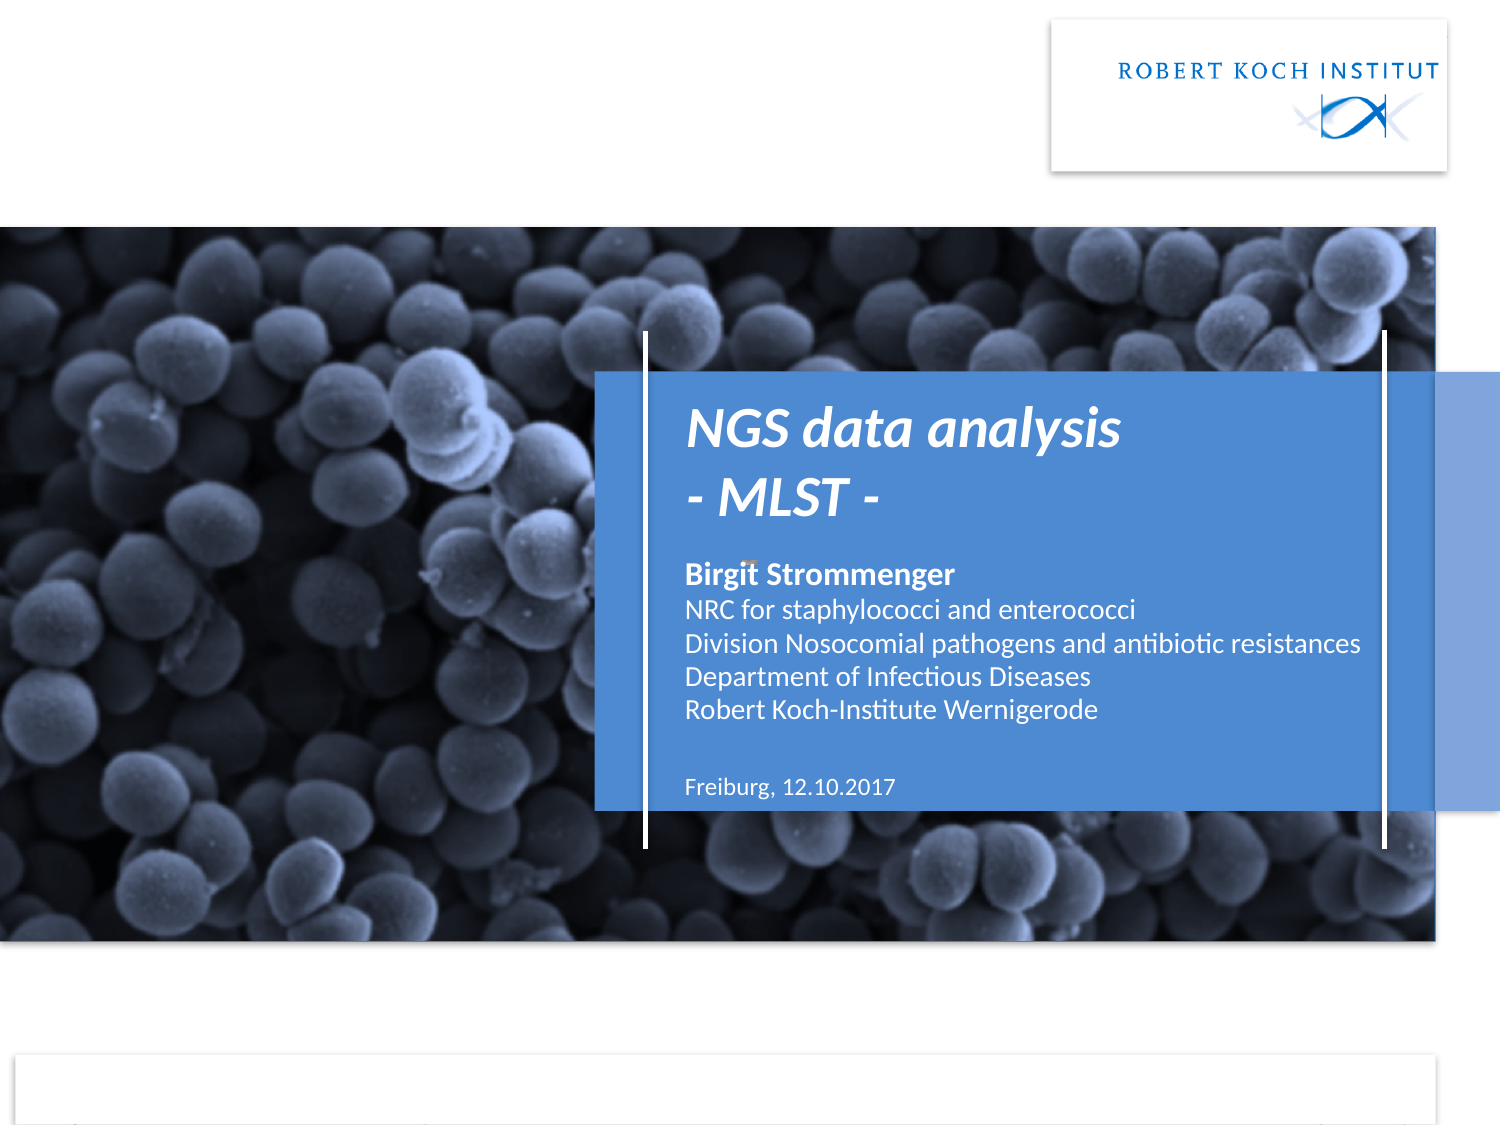

# NGS data analysis - MLST -
Birgit Strommenger
NRC for staphylococci and enterococci
Division Nosocomial pathogens and antibiotic resistances
Department of Infectious Diseases
Robert Koch-Institute Wernigerode

Freiburg, 12.10.2017